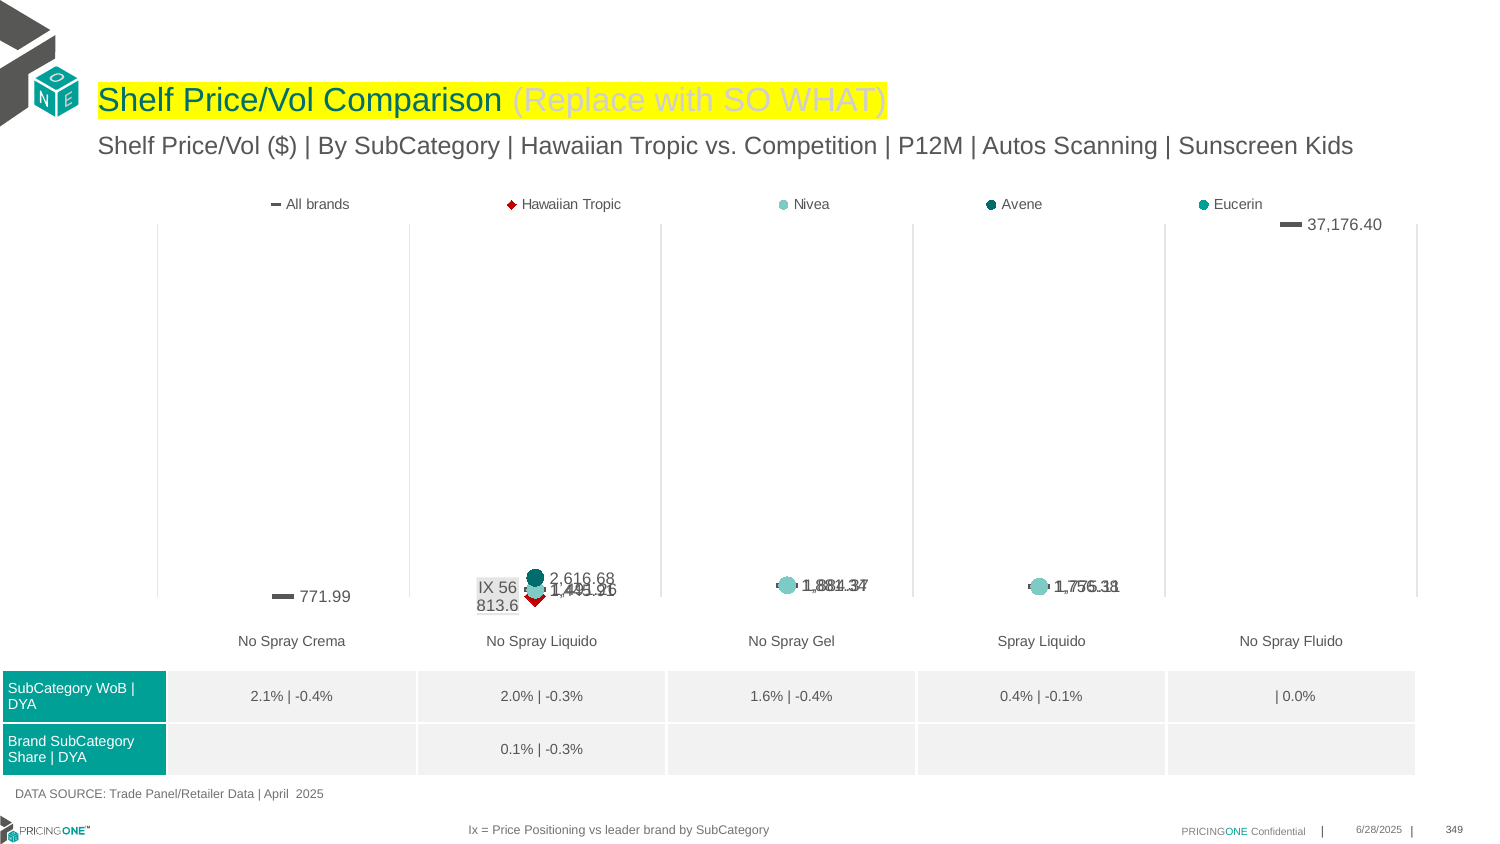

# Shelf Price/Vol Comparison (Replace with SO WHAT)
Shelf Price/Vol ($) | By SubCategory | Hawaiian Tropic vs. Competition | P12M | Autos Scanning | Sunscreen Kids

### Chart

| Category | All brands | Hawaiian Tropic | Nivea | Avene | Eucerin |
|---|---|---|---|---|---|
| None | 771.99 | None | None | None | None |
| IX 56 | 1491.26 | 813.6 | 1445.91 | 2616.68 | None |
| None | 1884.37 | None | 1881.34 | None | None |
| None | 1775.11 | None | 1756.38 | None | None |
| None | 37176.4 | None | None | None | None |
|  | No Spray Crema | No Spray Liquido | No Spray Gel | Spray Liquido | No Spray Fluido |
| --- | --- | --- | --- | --- | --- |
| SubCategory WoB | DYA | 2.1% | -0.4% | 2.0% | -0.3% | 1.6% | -0.4% | 0.4% | -0.1% | | 0.0% |
| Brand SubCategory Share | DYA |  | 0.1% | -0.3% |  |  |  |
DATA SOURCE: Trade Panel/Retailer Data | April  2025
Ix = Price Positioning vs leader brand by SubCategory
6/28/2025
349